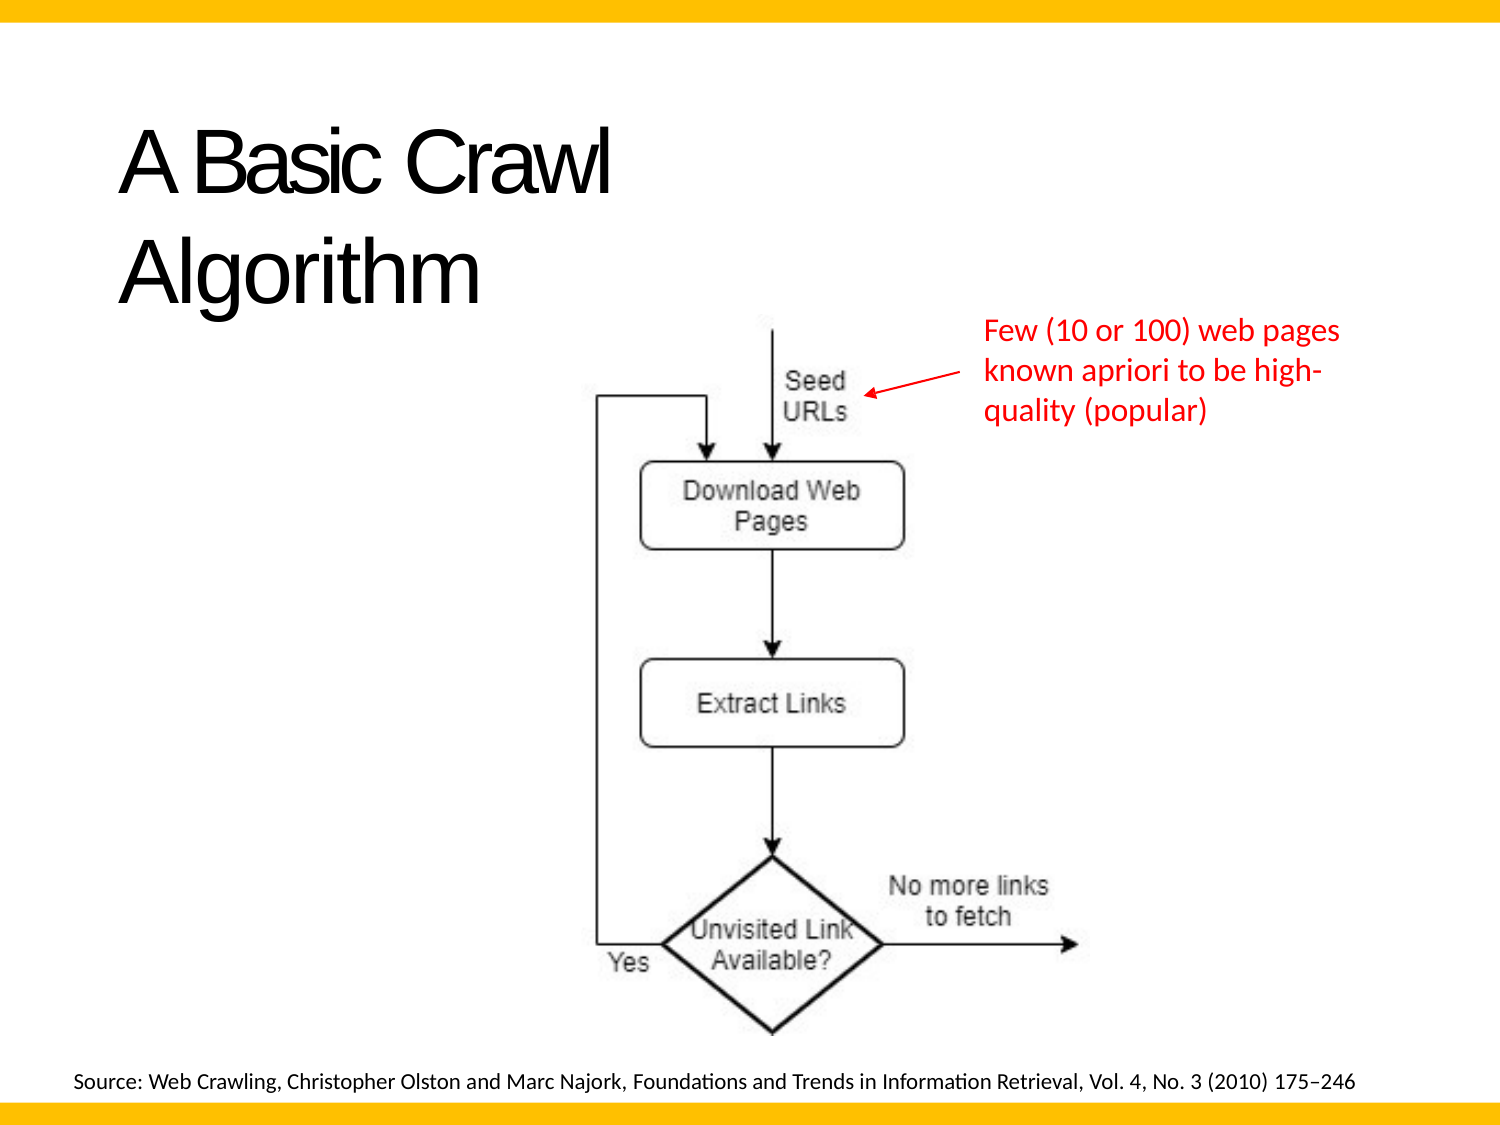

A Basic Crawl Algorithm
Few (10 or 100) web pages  known apriori to be high-  quality (popular)

Source: Web Crawling, Christopher Olston and Marc Najork, Foundations and Trends in Information Retrieval, Vol. 4, No. 3 (2010) 175–246